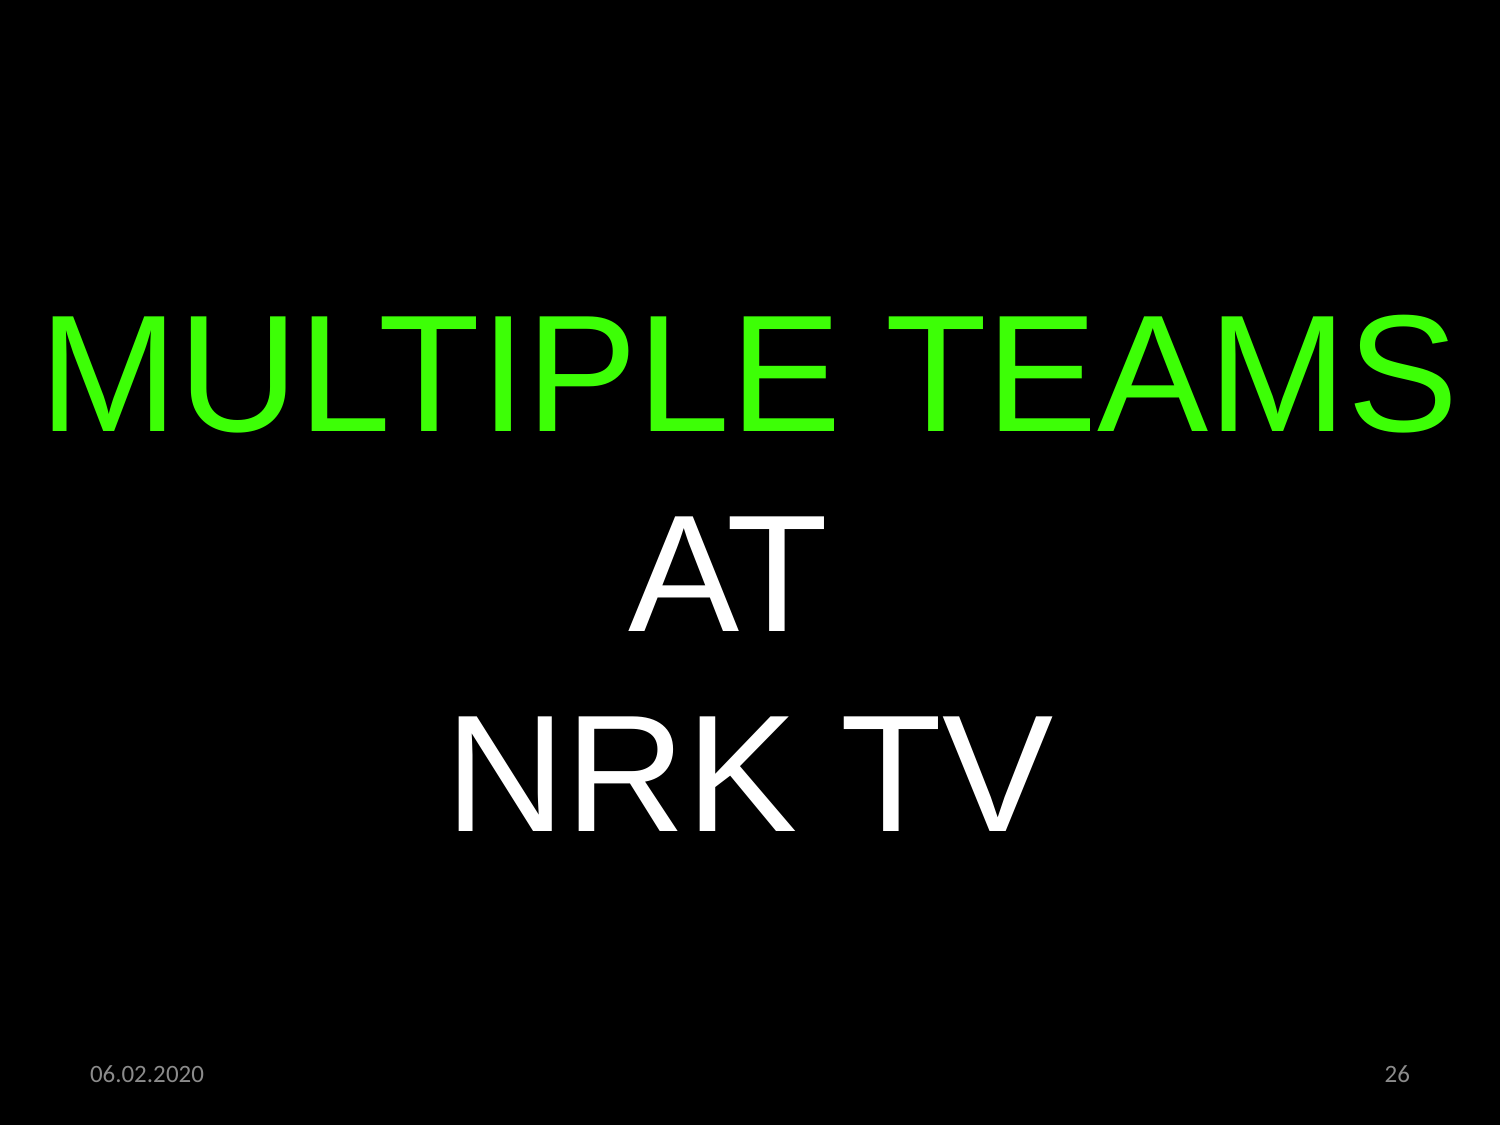

MULTIPLE TEAMS AT
NRK TV
06.02.2020
26